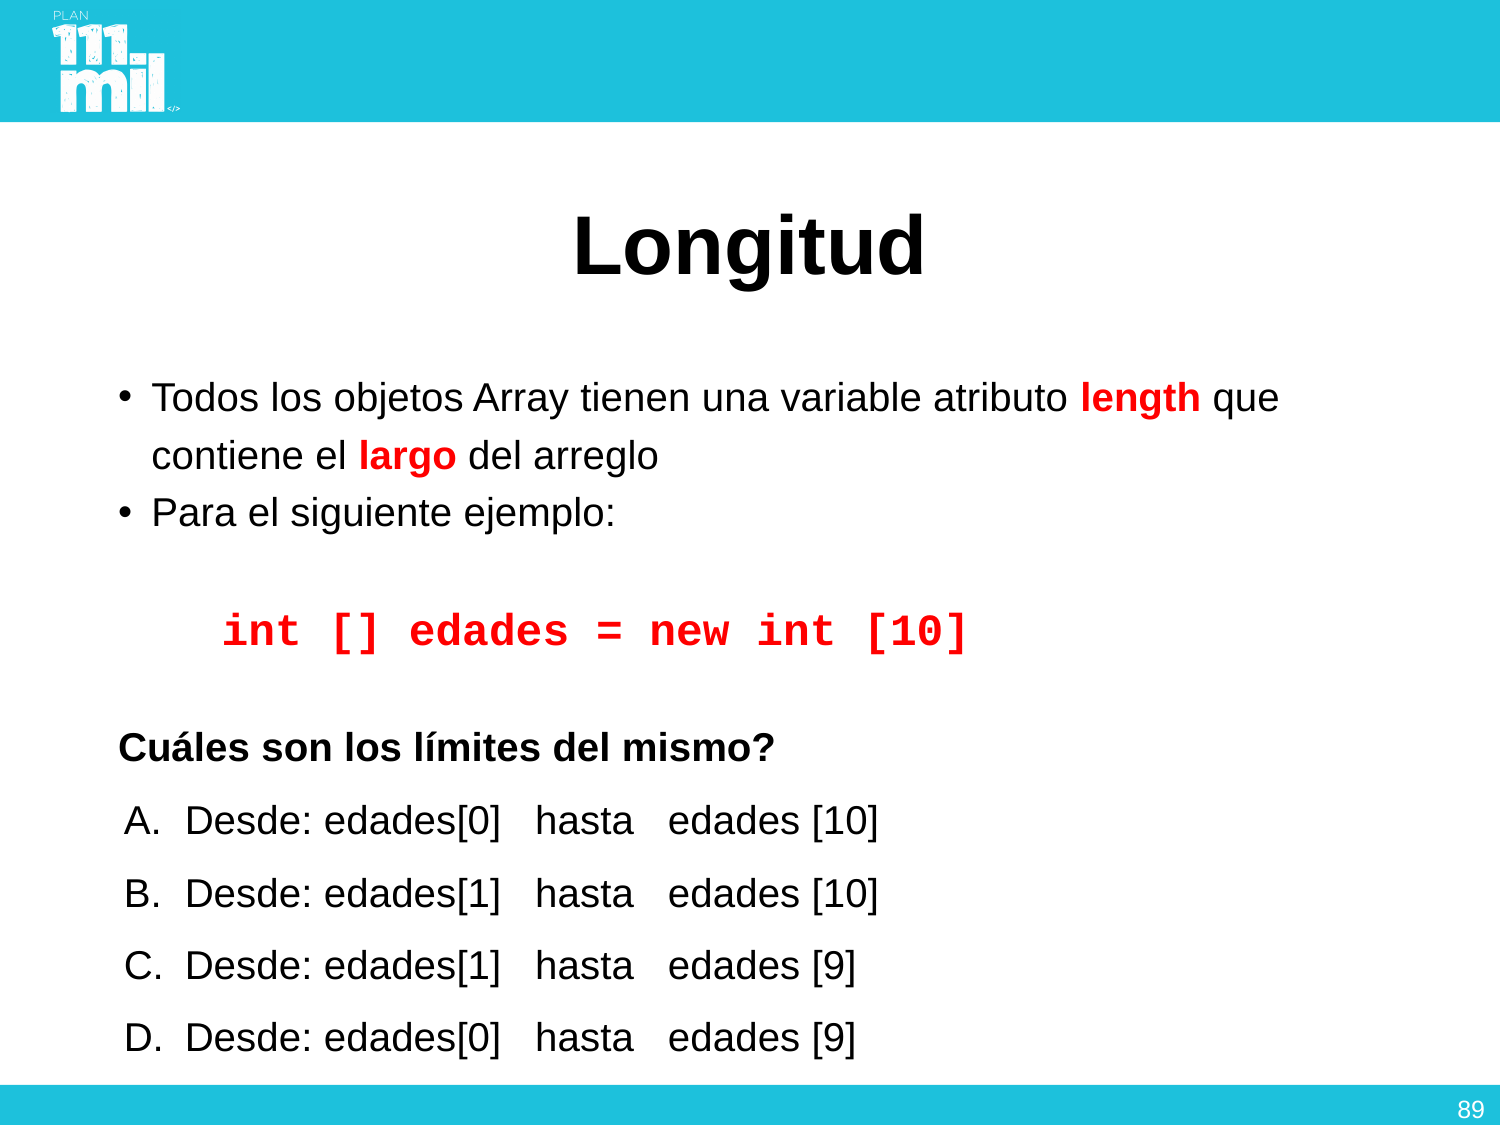

# Longitud
Todos los objetos Array tienen una variable atributo length que contiene el largo del arreglo
Para el siguiente ejemplo:

	int [] edades = new int [10]

Cuáles son los límites del mismo?
Desde: edades[0]   hasta   edades [10]
Desde: edades[1]   hasta   edades [10]
Desde: edades[1]   hasta   edades [9]
Desde: edades[0]   hasta   edades [9]

89